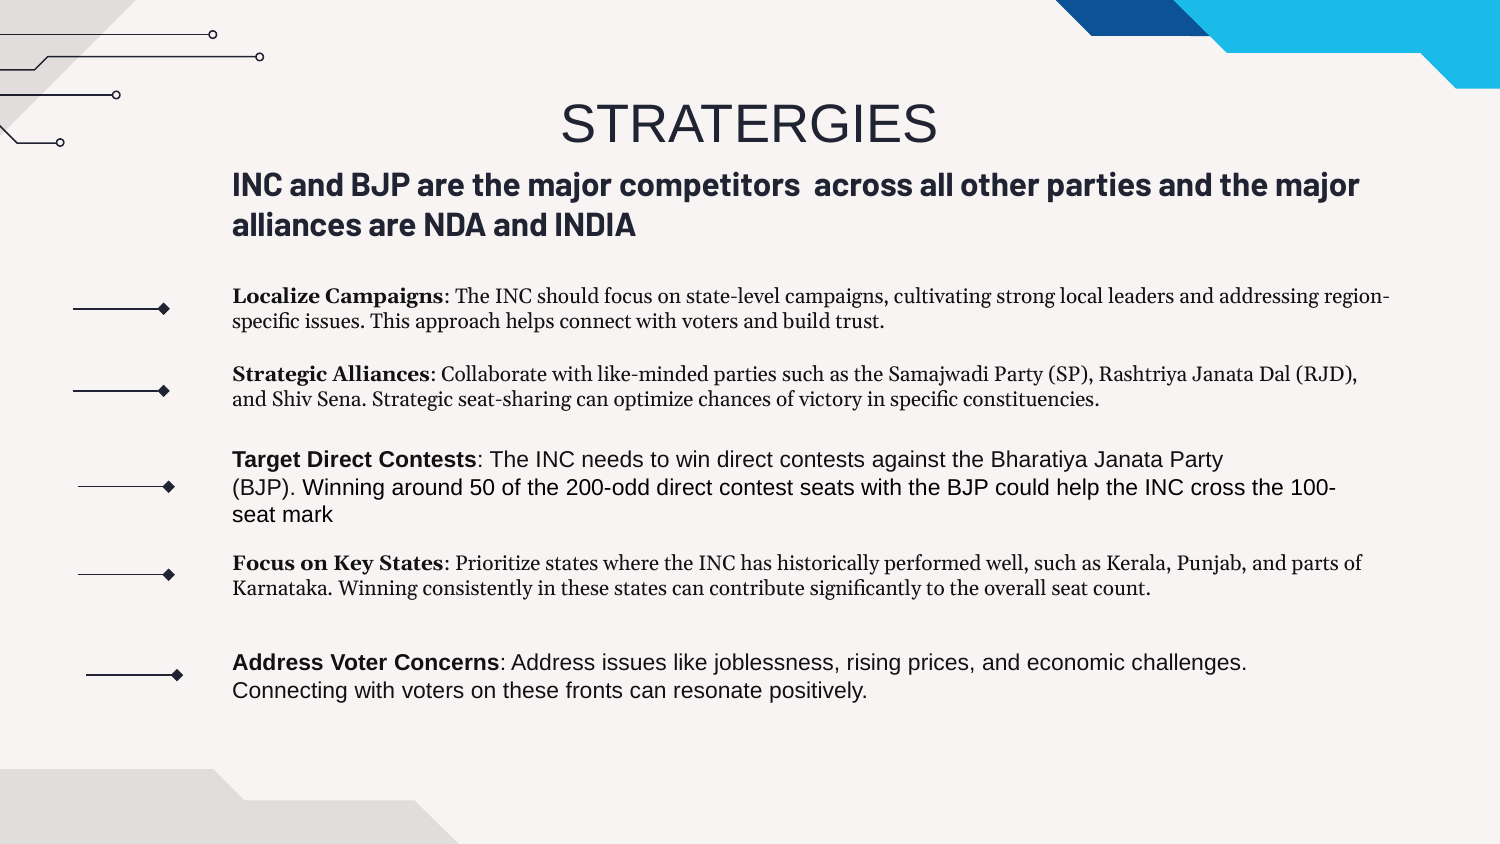

# STRATERGIES
INC and BJP are the major competitors  across all other parties and the major alliances are NDA and INDIA
Localize Campaigns: The INC should focus on state-level campaigns, cultivating strong local leaders and addressing region-specific issues. This approach helps connect with voters and build trust.
Strategic Alliances: Collaborate with like-minded parties such as the Samajwadi Party (SP), Rashtriya Janata Dal (RJD), and Shiv Sena. Strategic seat-sharing can optimize chances of victory in specific constituencies.
Target Direct Contests: The INC needs to win direct contests against the Bharatiya Janata Party (BJP). Winning around 50 of the 200-odd direct contest seats with the BJP could help the INC cross the 100-seat mark
Focus on Key States: Prioritize states where the INC has historically performed well, such as Kerala, Punjab, and parts of Karnataka. Winning consistently in these states can contribute significantly to the overall seat count.
Address Voter Concerns: Address issues like joblessness, rising prices, and economic challenges. Connecting with voters on these fronts can resonate positively.